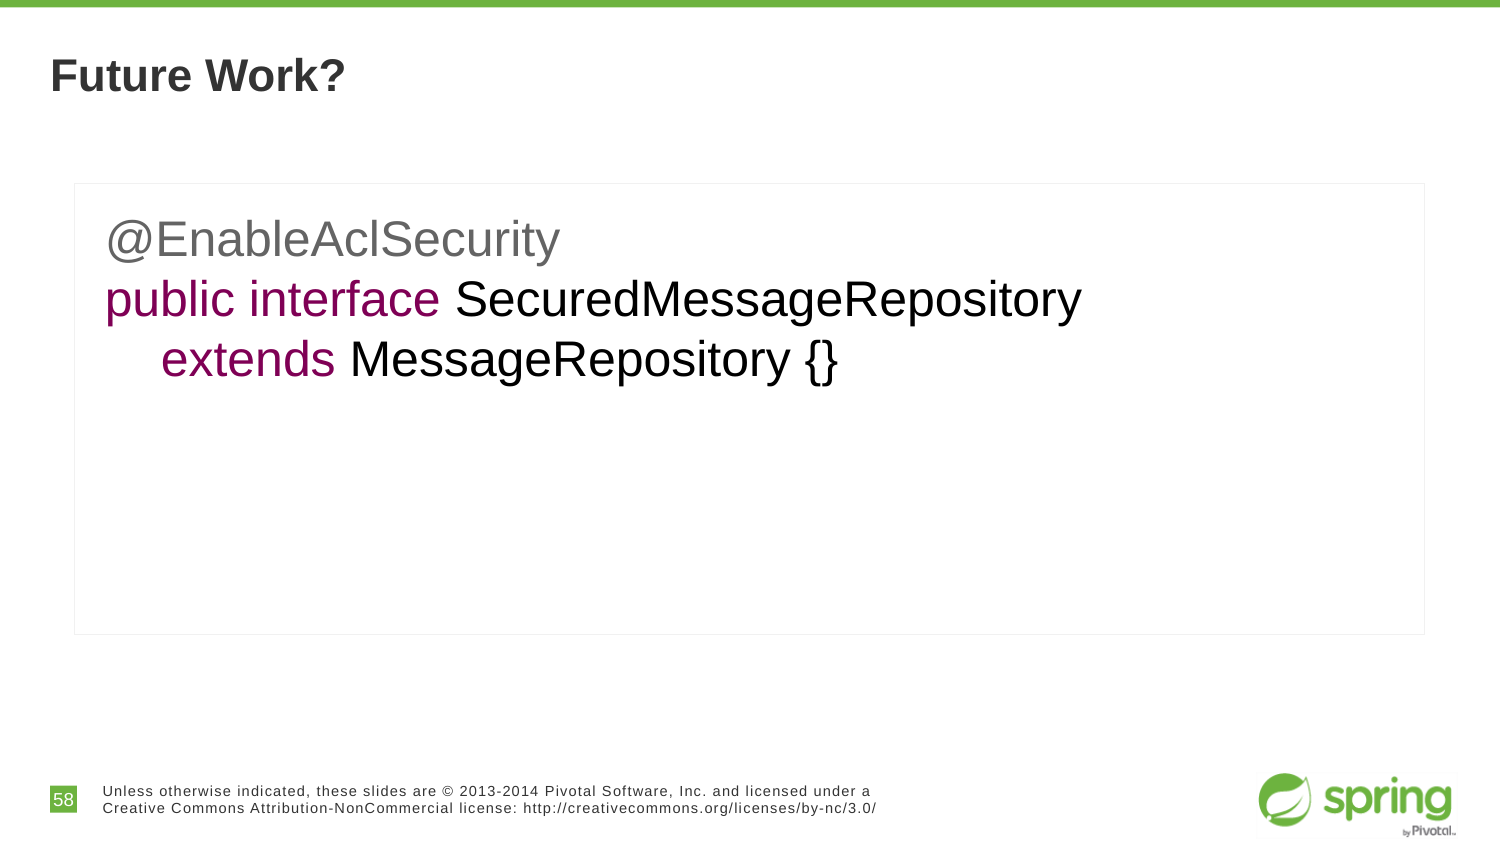

# Future Work?
@EnableAclSecurity
public interface SecuredMessageRepository
    extends MessageRepository {}